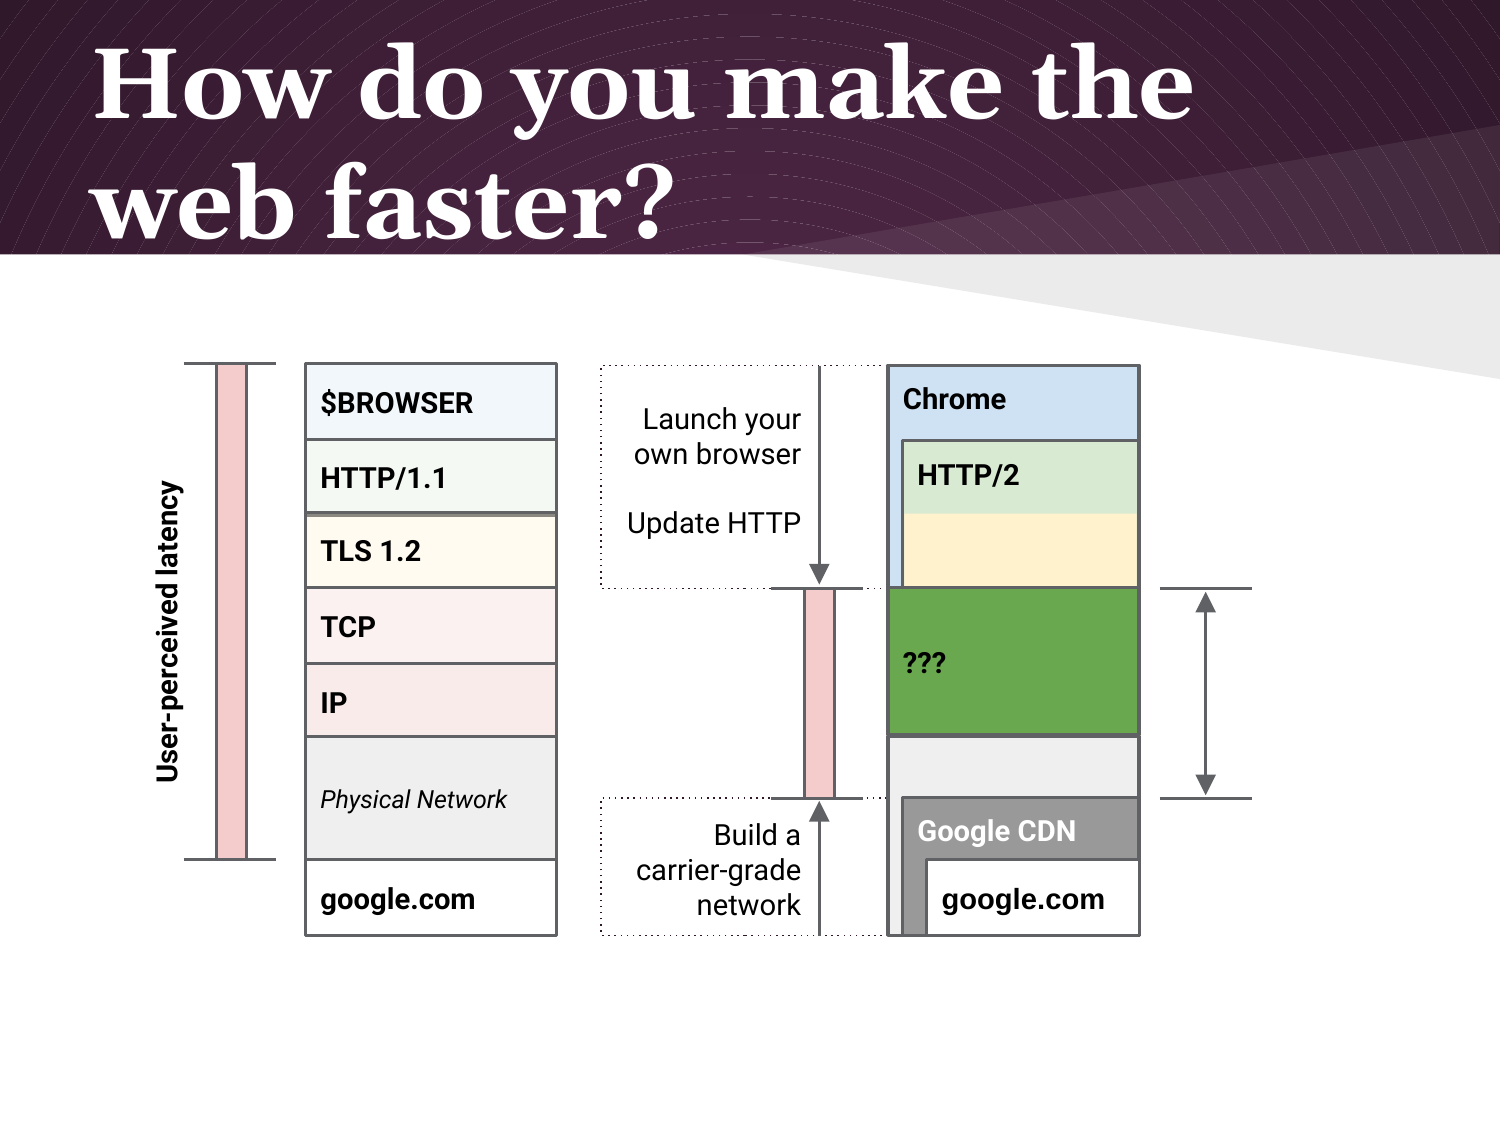

# How do you make the web faster?

$BROWSER
Chrome

Launch your own browser

Update HTTP
HTTP/1.1
HTTP/2
TLS 1.2

User-perceived latency
TCP
???

IP
Physical Network

Google CDN

Build a carrier-grade  network
google.com
google.com